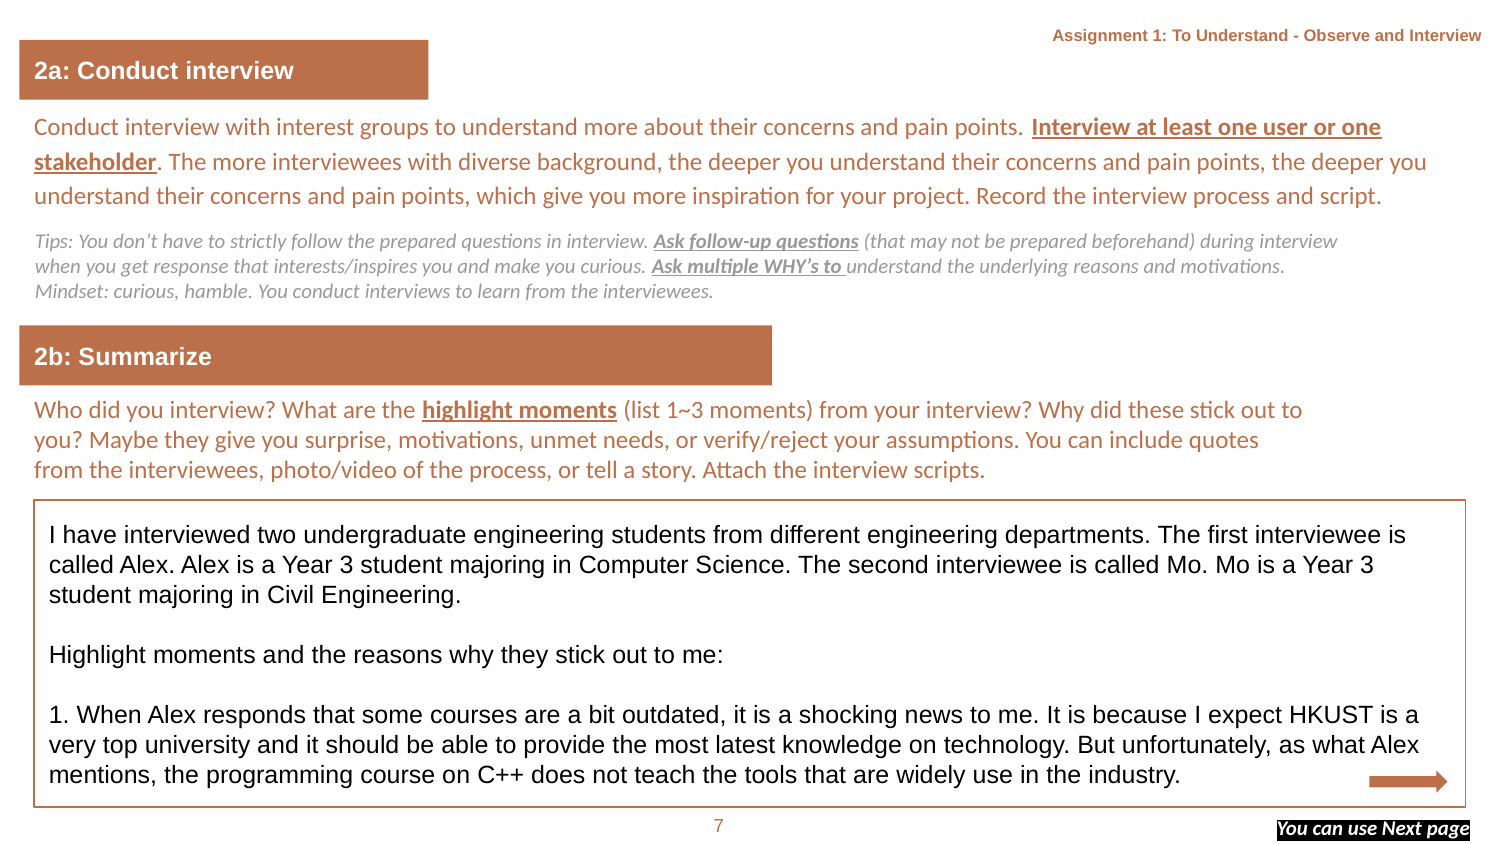

Assignment 1: To Understand - Observe and Interview

2a: Conduct interview
Conduct interview with interest groups to understand more about their concerns and pain points. Interview at least one user or one stakeholder. The more interviewees with diverse background, the deeper you understand their concerns and pain points, the deeper you understand their concerns and pain points, which give you more inspiration for your project. Record the interview process and script.

Tips: You don’t have to strictly follow the prepared questions in interview. Ask follow-up questions (that may not be prepared beforehand) during interview when you get response that interests/inspires you and make you curious. Ask multiple WHY’s to understand the underlying reasons and motivations. Mindset: curious, hamble. You conduct interviews to learn from the interviewees.
2b: Summarize
Who did you interview? What are the highlight moments (list 1~3 moments) from your interview? Why did these stick out to you? Maybe they give you surprise, motivations, unmet needs, or verify/reject your assumptions. You can include quotes from the interviewees, photo/video of the process, or tell a story. Attach the interview scripts.
I have interviewed two undergraduate engineering students from different engineering departments. The first interviewee is called Alex. Alex is a Year 3 student majoring in Computer Science. The second interviewee is called Mo. Mo is a Year 3 student majoring in Civil Engineering.

Highlight moments and the reasons why they stick out to me:

1. When Alex responds that some courses are a bit outdated, it is a shocking news to me. It is because I expect HKUST is a very top university and it should be able to provide the most latest knowledge on technology. But unfortunately, as what Alex mentions, the programming course on C++ does not teach the tools that are widely use in the industry.

7
You can use Next page